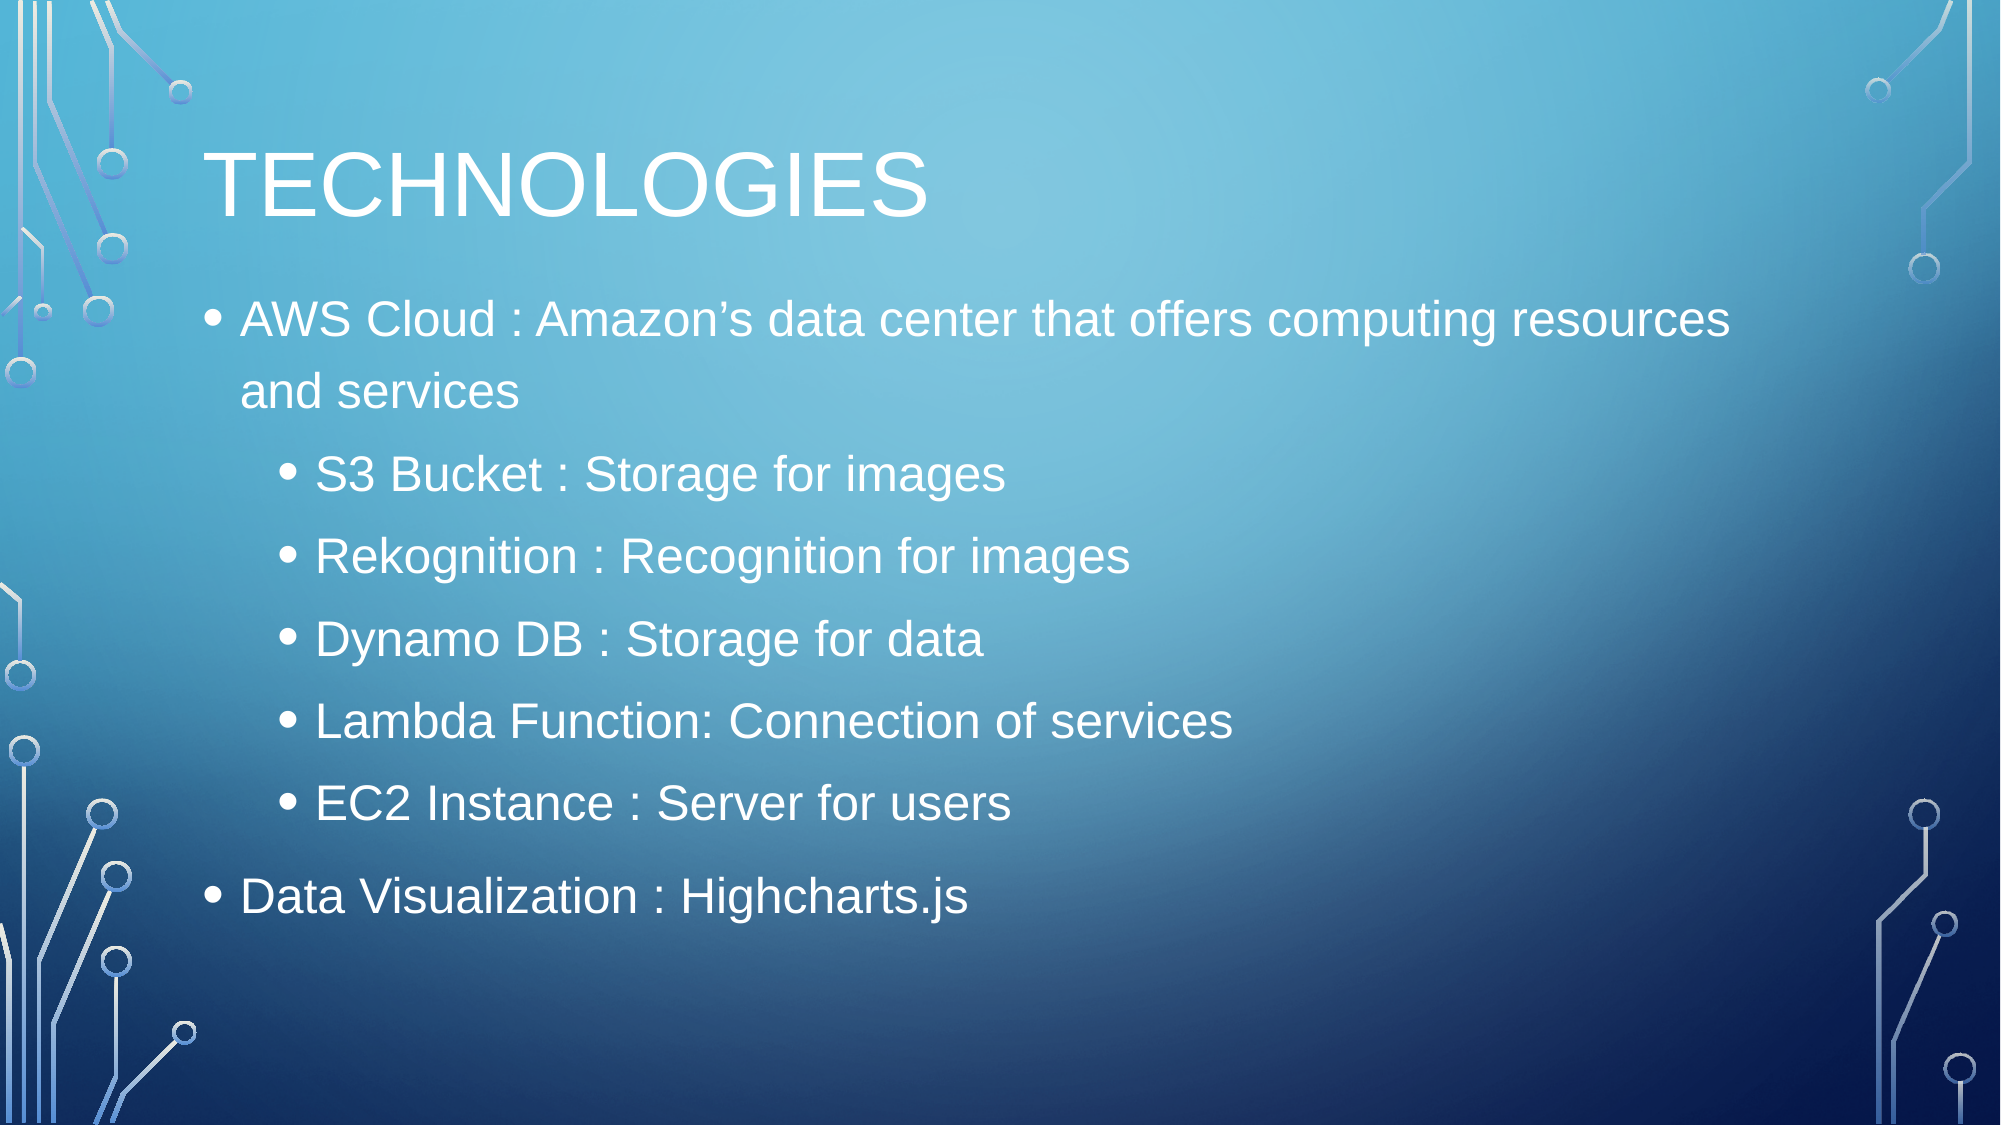

# technologies

AWS Cloud : Amazon’s data center that offers computing resources and services
S3 Bucket : Storage for images
Rekognition : Recognition for images
Dynamo DB : Storage for data
Lambda Function: Connection of services
EC2 Instance : Server for users
Data Visualization : Highcharts.js